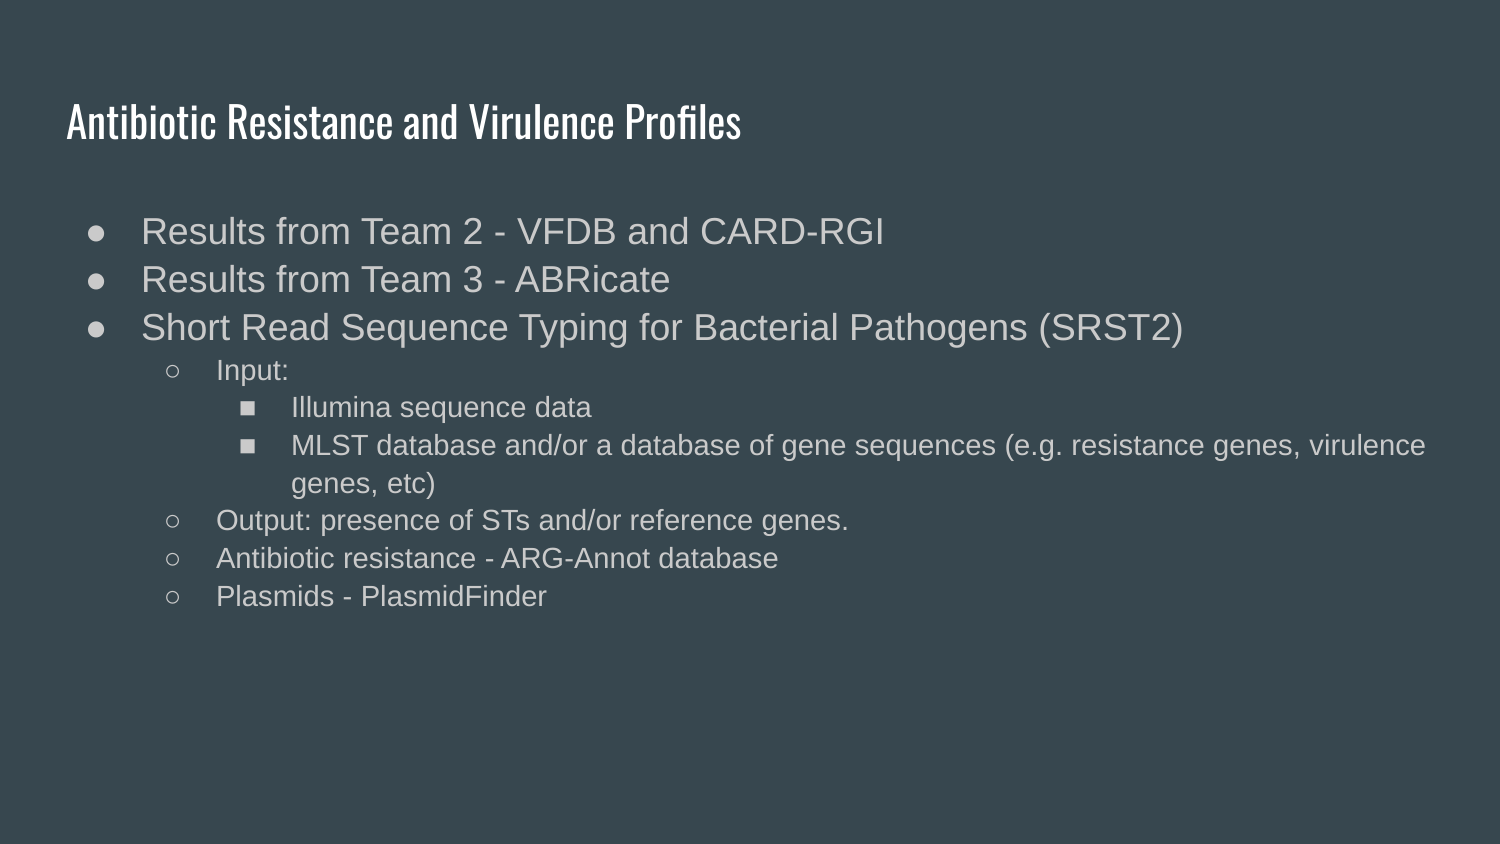

# Antibiotic Resistance and Virulence Profiles
Results from Team 2 - VFDB and CARD-RGI
Results from Team 3 - ABRicate
Short Read Sequence Typing for Bacterial Pathogens (SRST2)
Input:
Illumina sequence data
MLST database and/or a database of gene sequences (e.g. resistance genes, virulence genes, etc)
Output: presence of STs and/or reference genes.
Antibiotic resistance - ARG-Annot database
Plasmids - PlasmidFinder